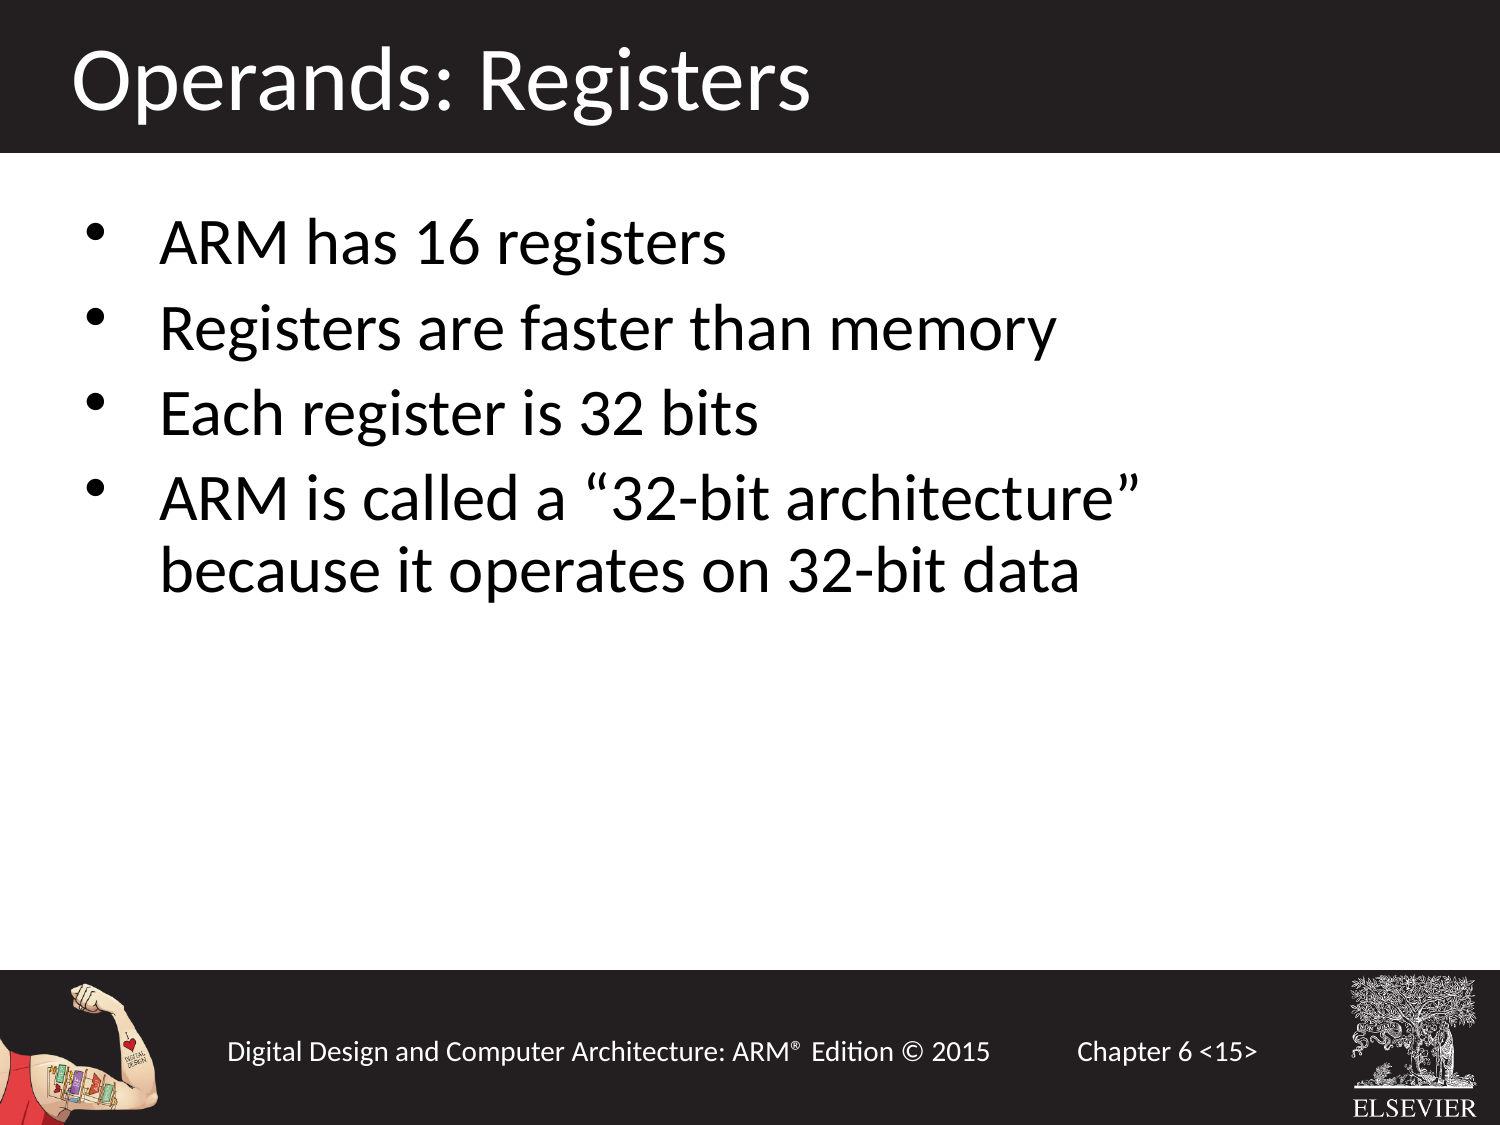

Operands: Registers

ARM has 16 registers
Registers are faster than memory
Each register is 32 bits
ARM is called a “32-bit architecture” because it operates on 32-bit data